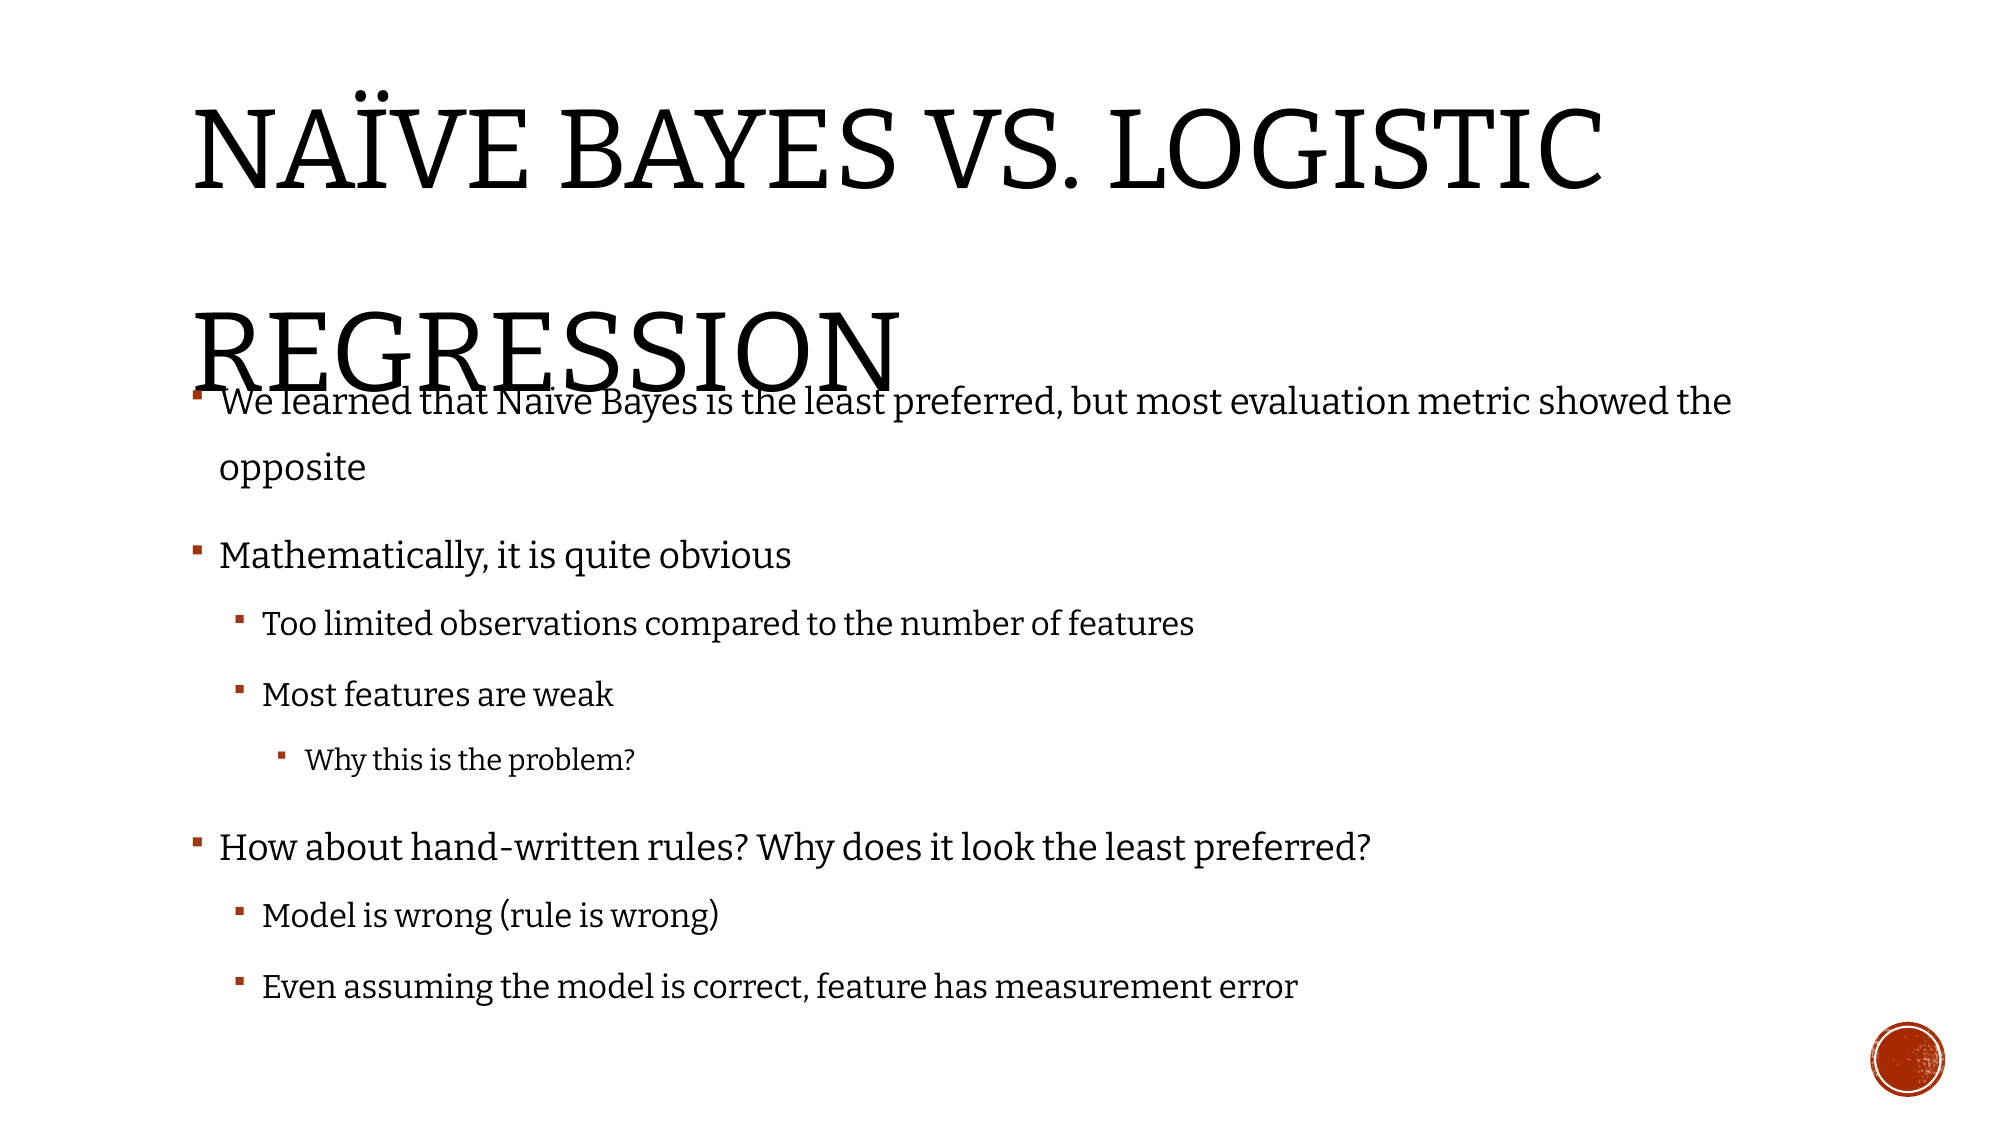

# Naïve Bayes vs. Logistic regression
We learned that Naïve Bayes is the least preferred, but most evaluation metric showed the opposite
Mathematically, it is quite obvious
Too limited observations compared to the number of features
Most features are weak
Why this is the problem?
How about hand-written rules? Why does it look the least preferred?
Model is wrong (rule is wrong)
Even assuming the model is correct, feature has measurement error